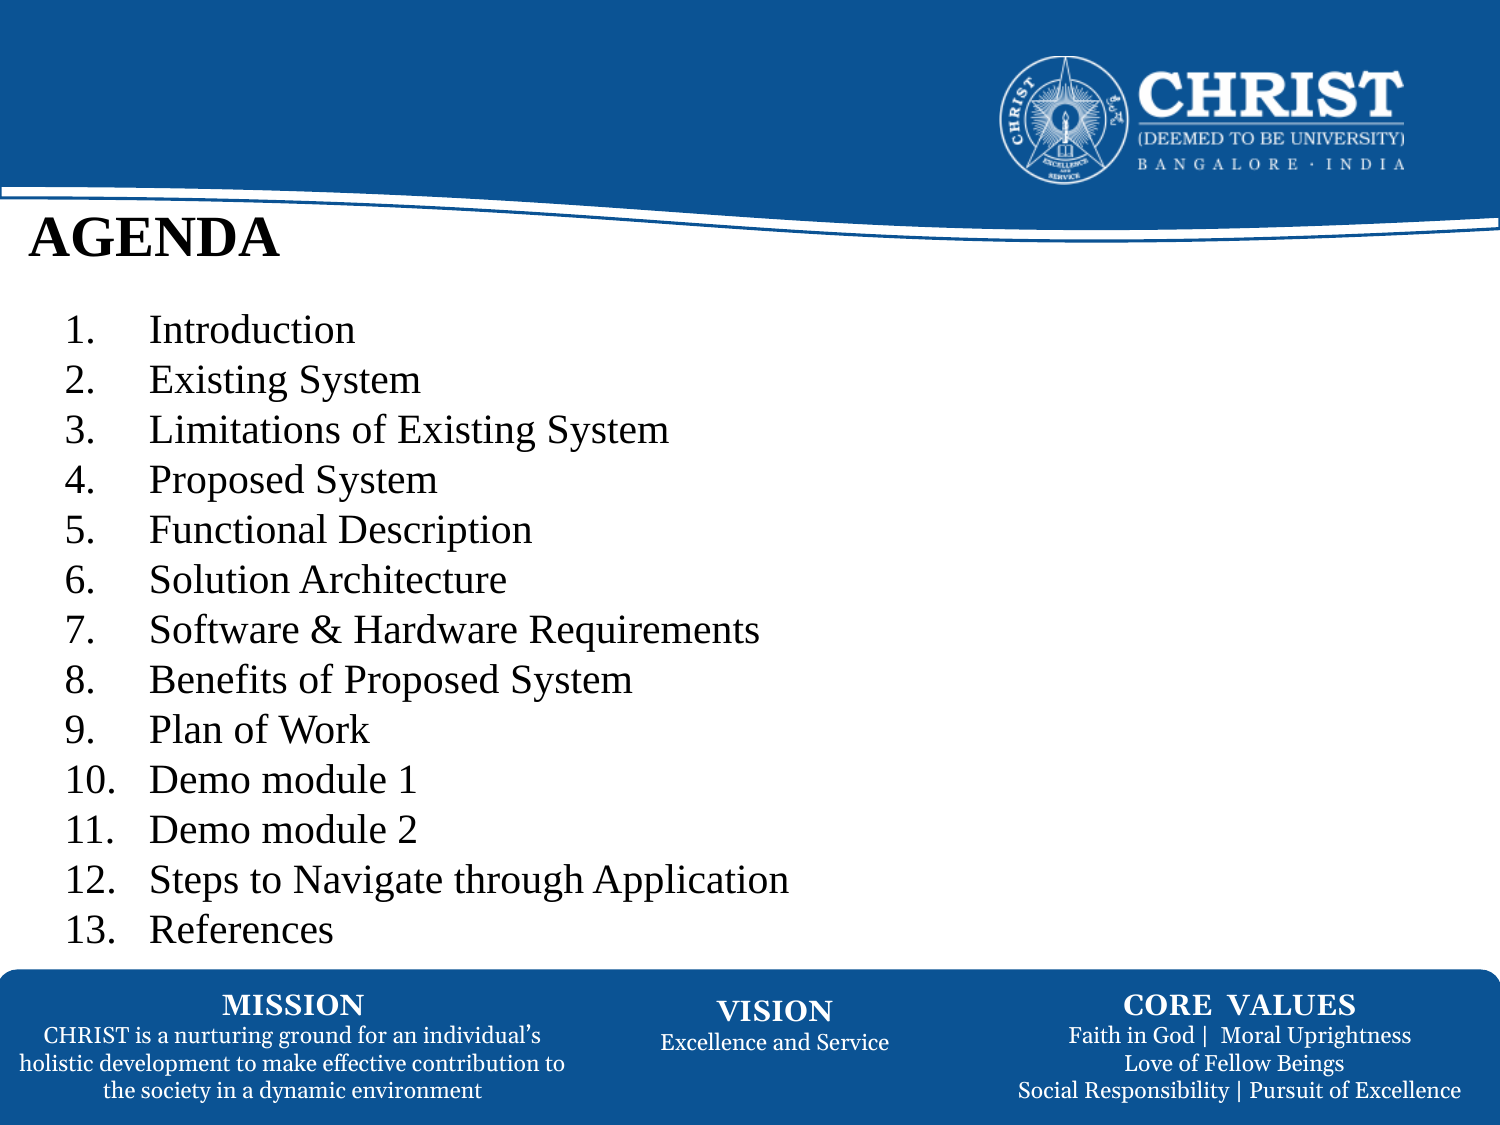

Introduction
Existing System
Limitations of Existing System
Proposed System
Functional Description
Solution Architecture
Software & Hardware Requirements
Benefits of Proposed System
Plan of Work
Demo module 1
Demo module 2
Steps to Navigate through Application
References
# AGENDA